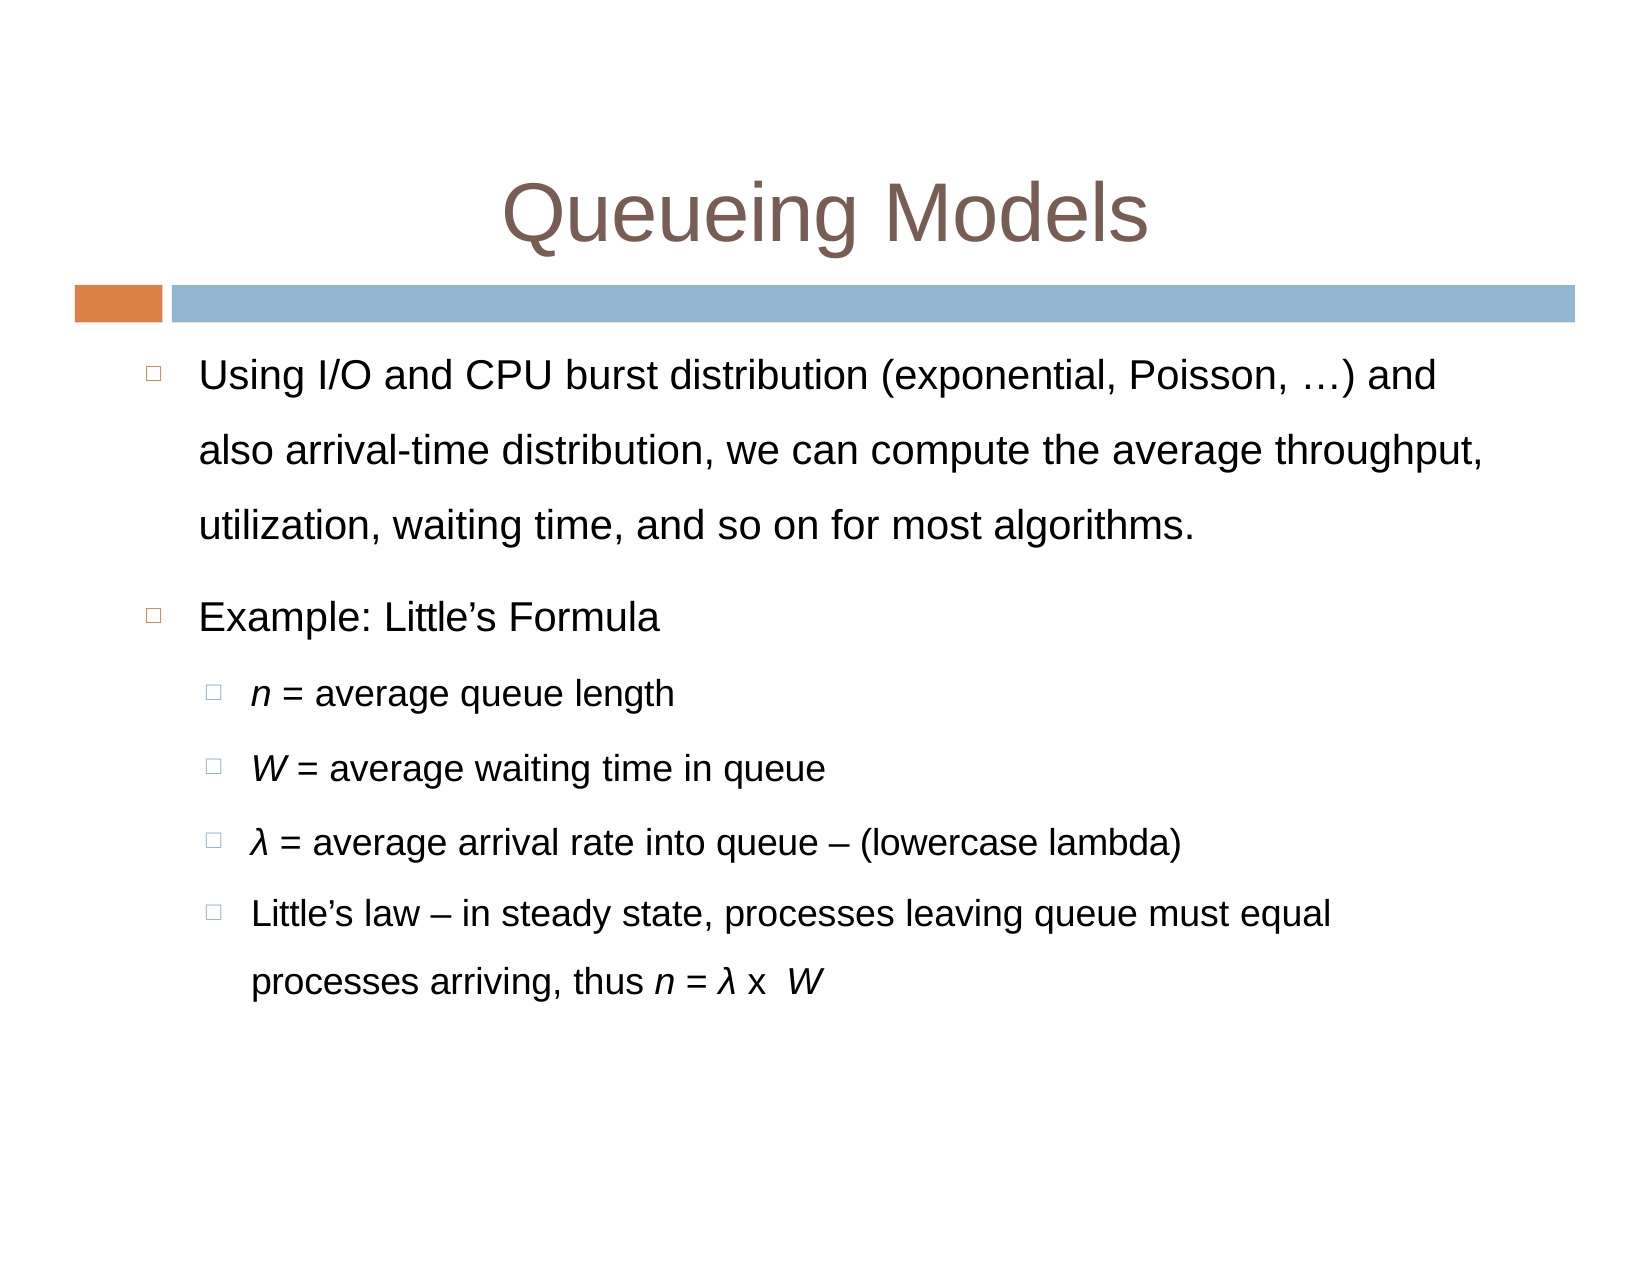

# Queueing Models

Using I/O and CPU burst distribution (exponential, Poisson, …) and also arrival-time distribution, we can compute the average throughput, utilization, waiting time, and so on for most algorithms.
Example: Little’s Formula
n = average queue length
W = average waiting time in queue
λ = average arrival rate into queue – (lowercase lambda)
Little’s law – in steady state, processes leaving queue must equal processes arriving, thus n = λ x W